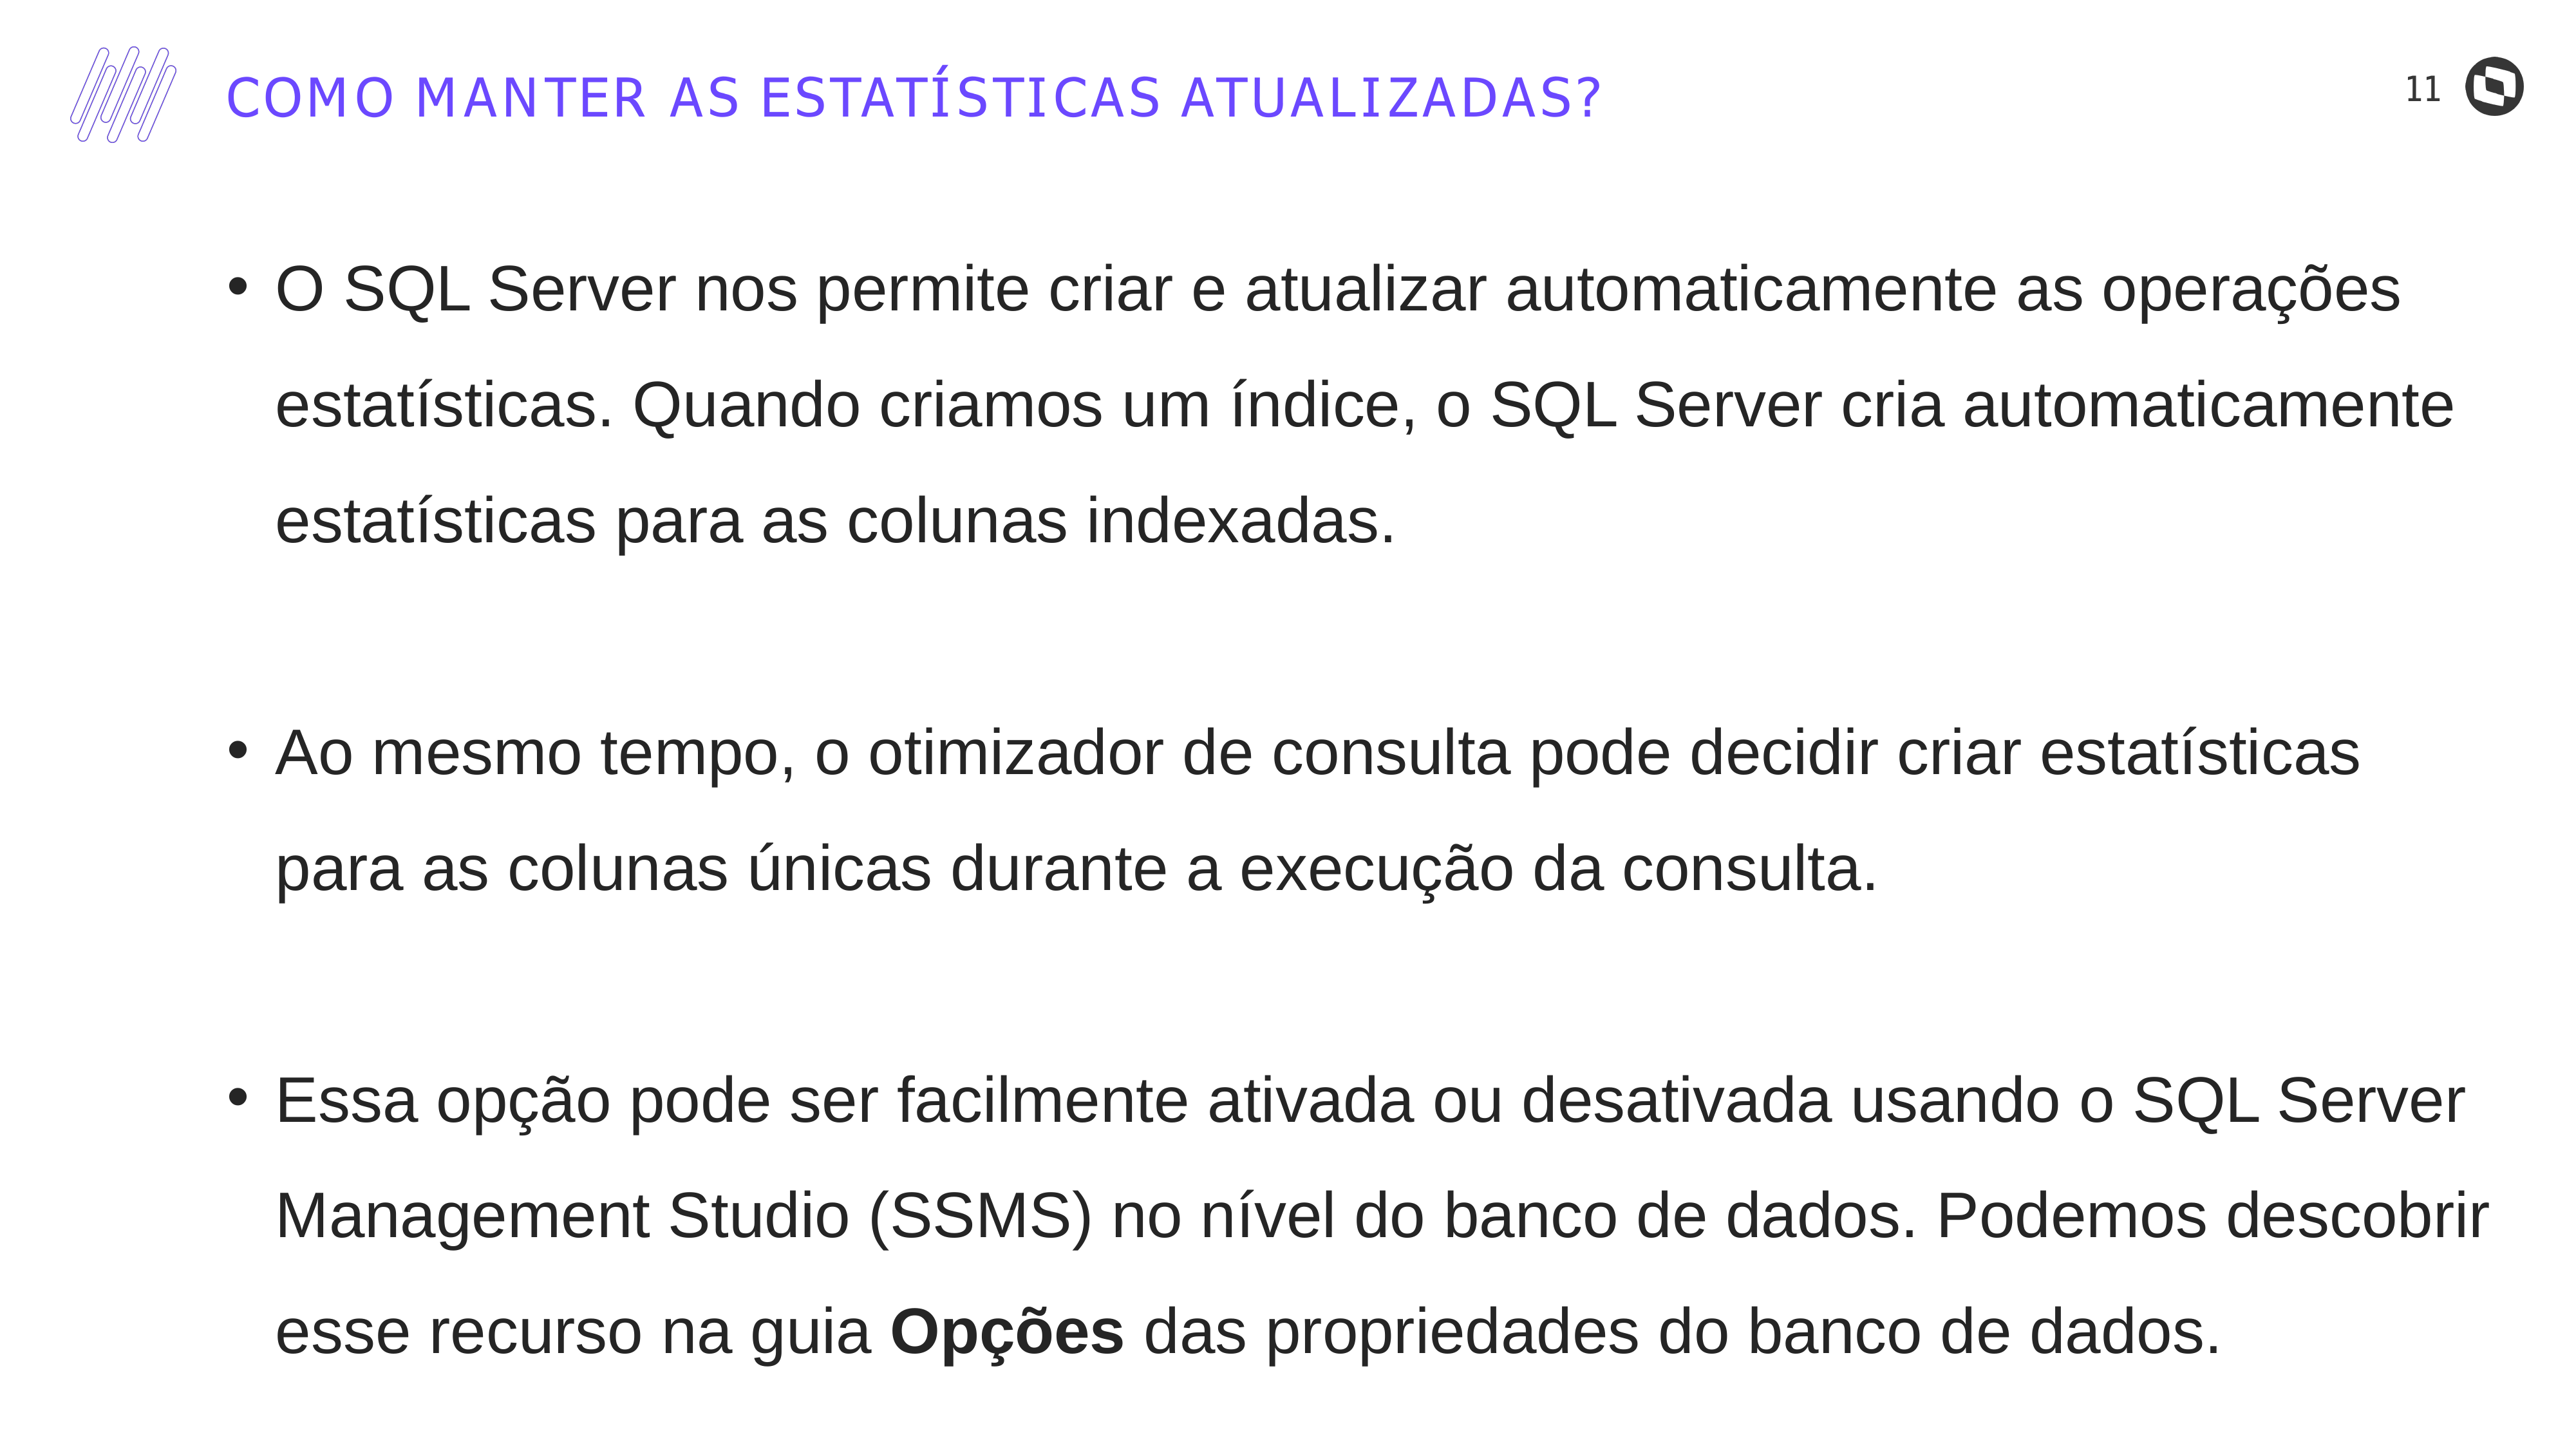

11
COMO MANTER AS ESTATÍSTICAS ATUALIZADAS?
O SQL Server nos permite criar e atualizar automaticamente as operações estatísticas. Quando criamos um índice, o SQL Server cria automaticamente estatísticas para as colunas indexadas.

Ao mesmo tempo, o otimizador de consulta pode decidir criar estatísticas para as colunas únicas durante a execução da consulta.

Essa opção pode ser facilmente ativada ou desativada usando o SQL Server Management Studio (SSMS) no nível do banco de dados. Podemos descobrir esse recurso na guia Opções das propriedades do banco de dados.